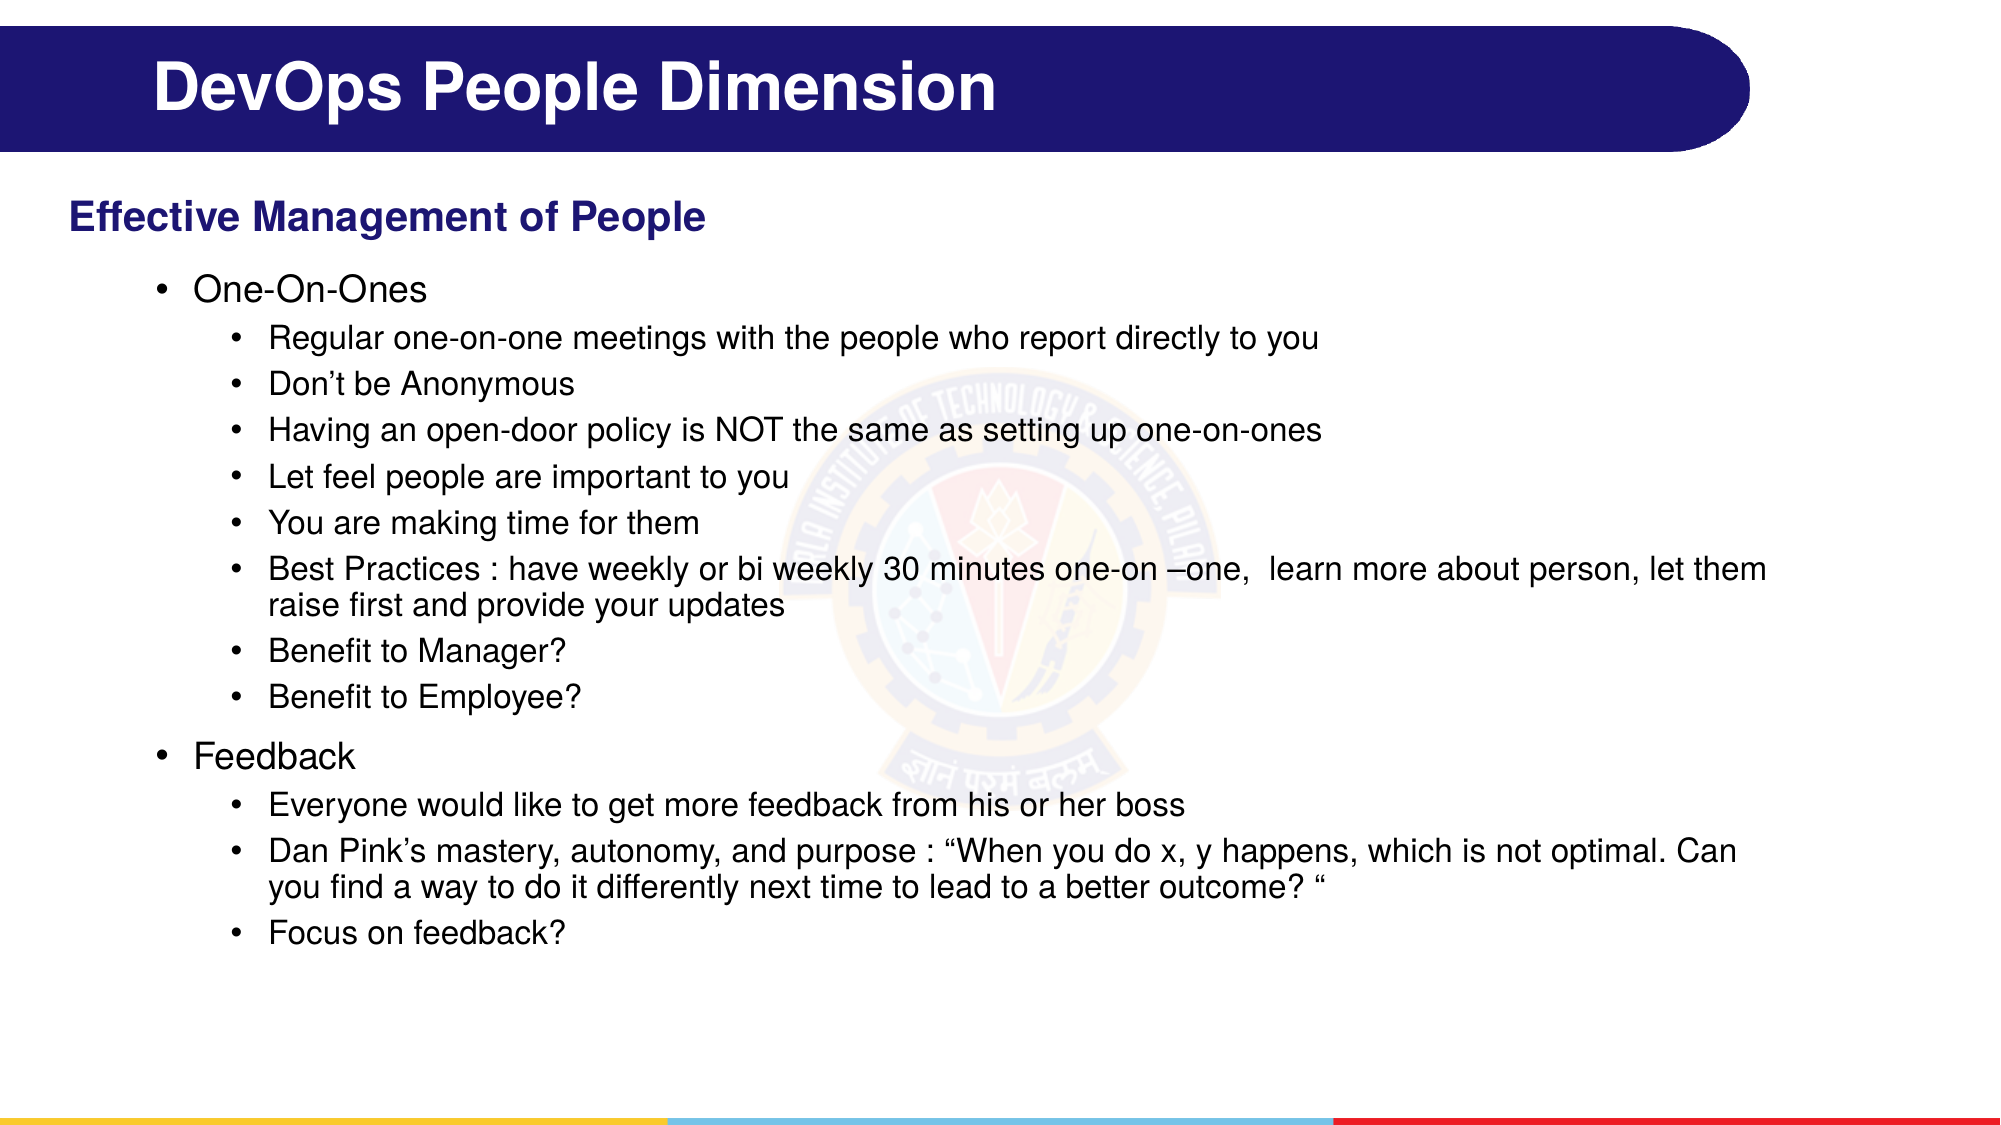

# DevOps People Dimension
Effective Management of People
One-On-Ones
Regular one-on-one meetings with the people who report directly to you
Don’t be Anonymous
Having an open-door policy is NOT the same as setting up one-on-ones
Let feel people are important to you
You are making time for them
Best Practices : have weekly or bi weekly 30 minutes one-on –one,  learn more about person, let them raise first and provide your updates
Benefit to Manager?
Benefit to Employee?
Feedback
Everyone would like to get more feedback from his or her boss
Dan Pink’s mastery, autonomy, and purpose : “When you do x, y happens, which is not optimal. Can you find a way to do it differently next time to lead to a better outcome? “
Focus on feedback?